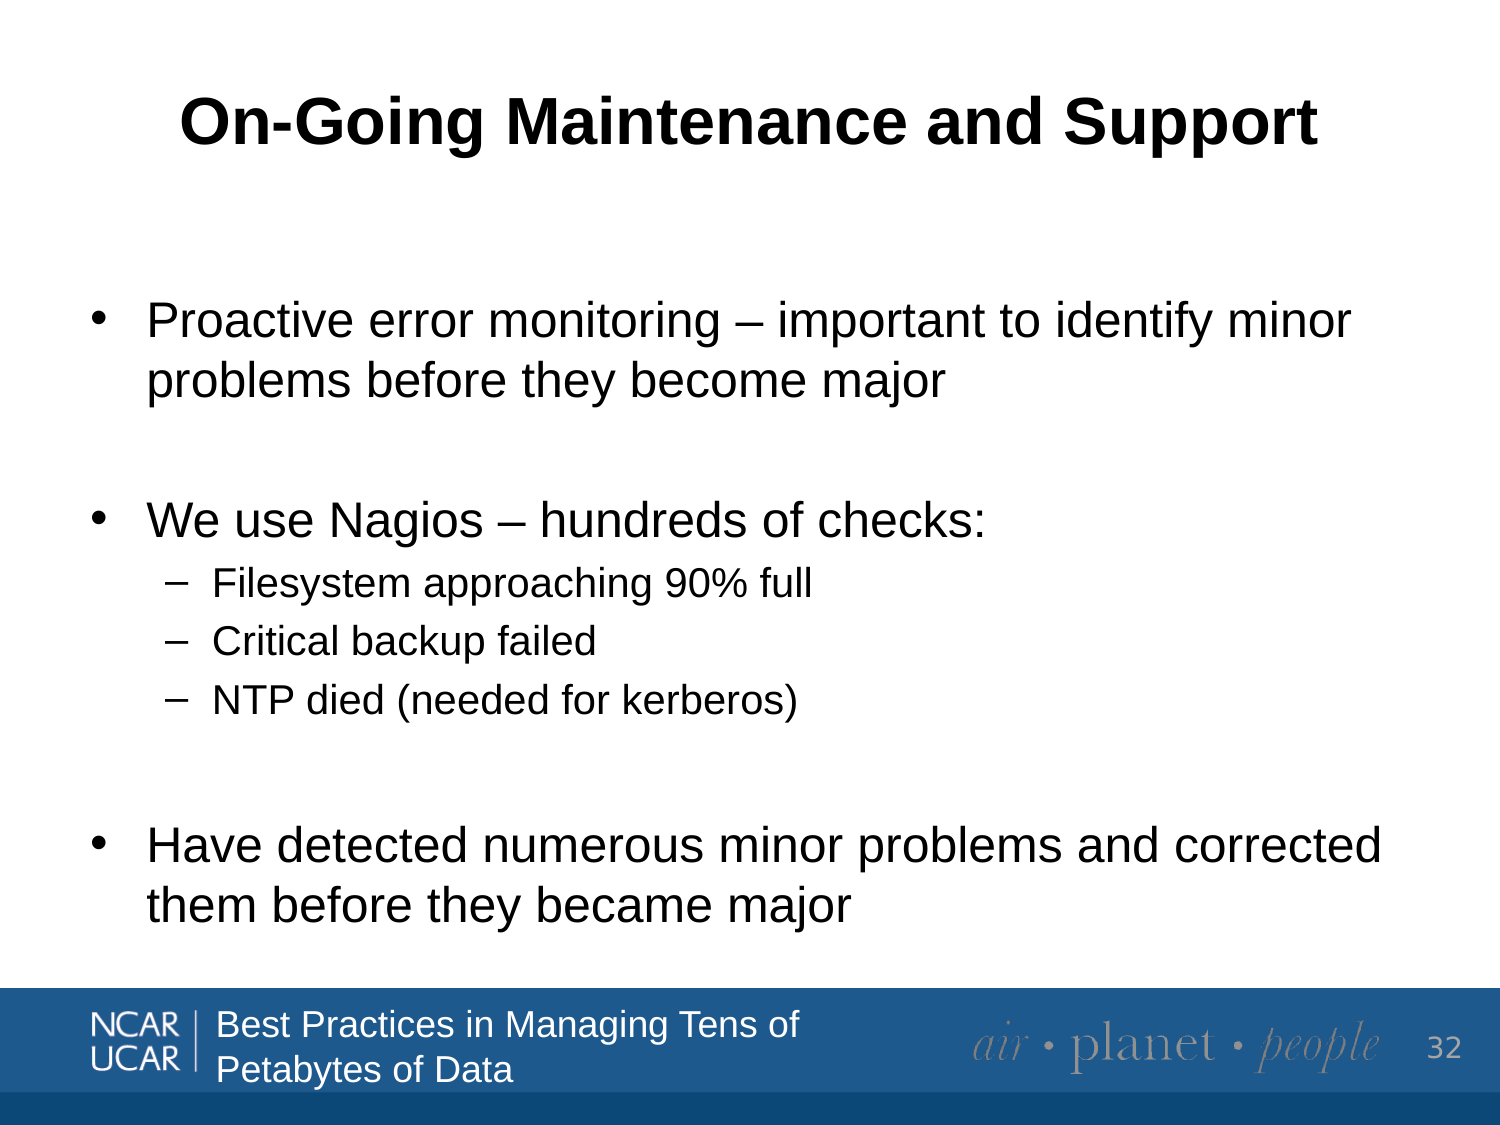

# On-Going Maintenance and Support

Proactive error monitoring – important to identify minor problems before they become major

We use Nagios – hundreds of checks:
Filesystem approaching 90% full
Critical backup failed
NTP died (needed for kerberos)

Have detected numerous minor problems and corrected them before they became major

32